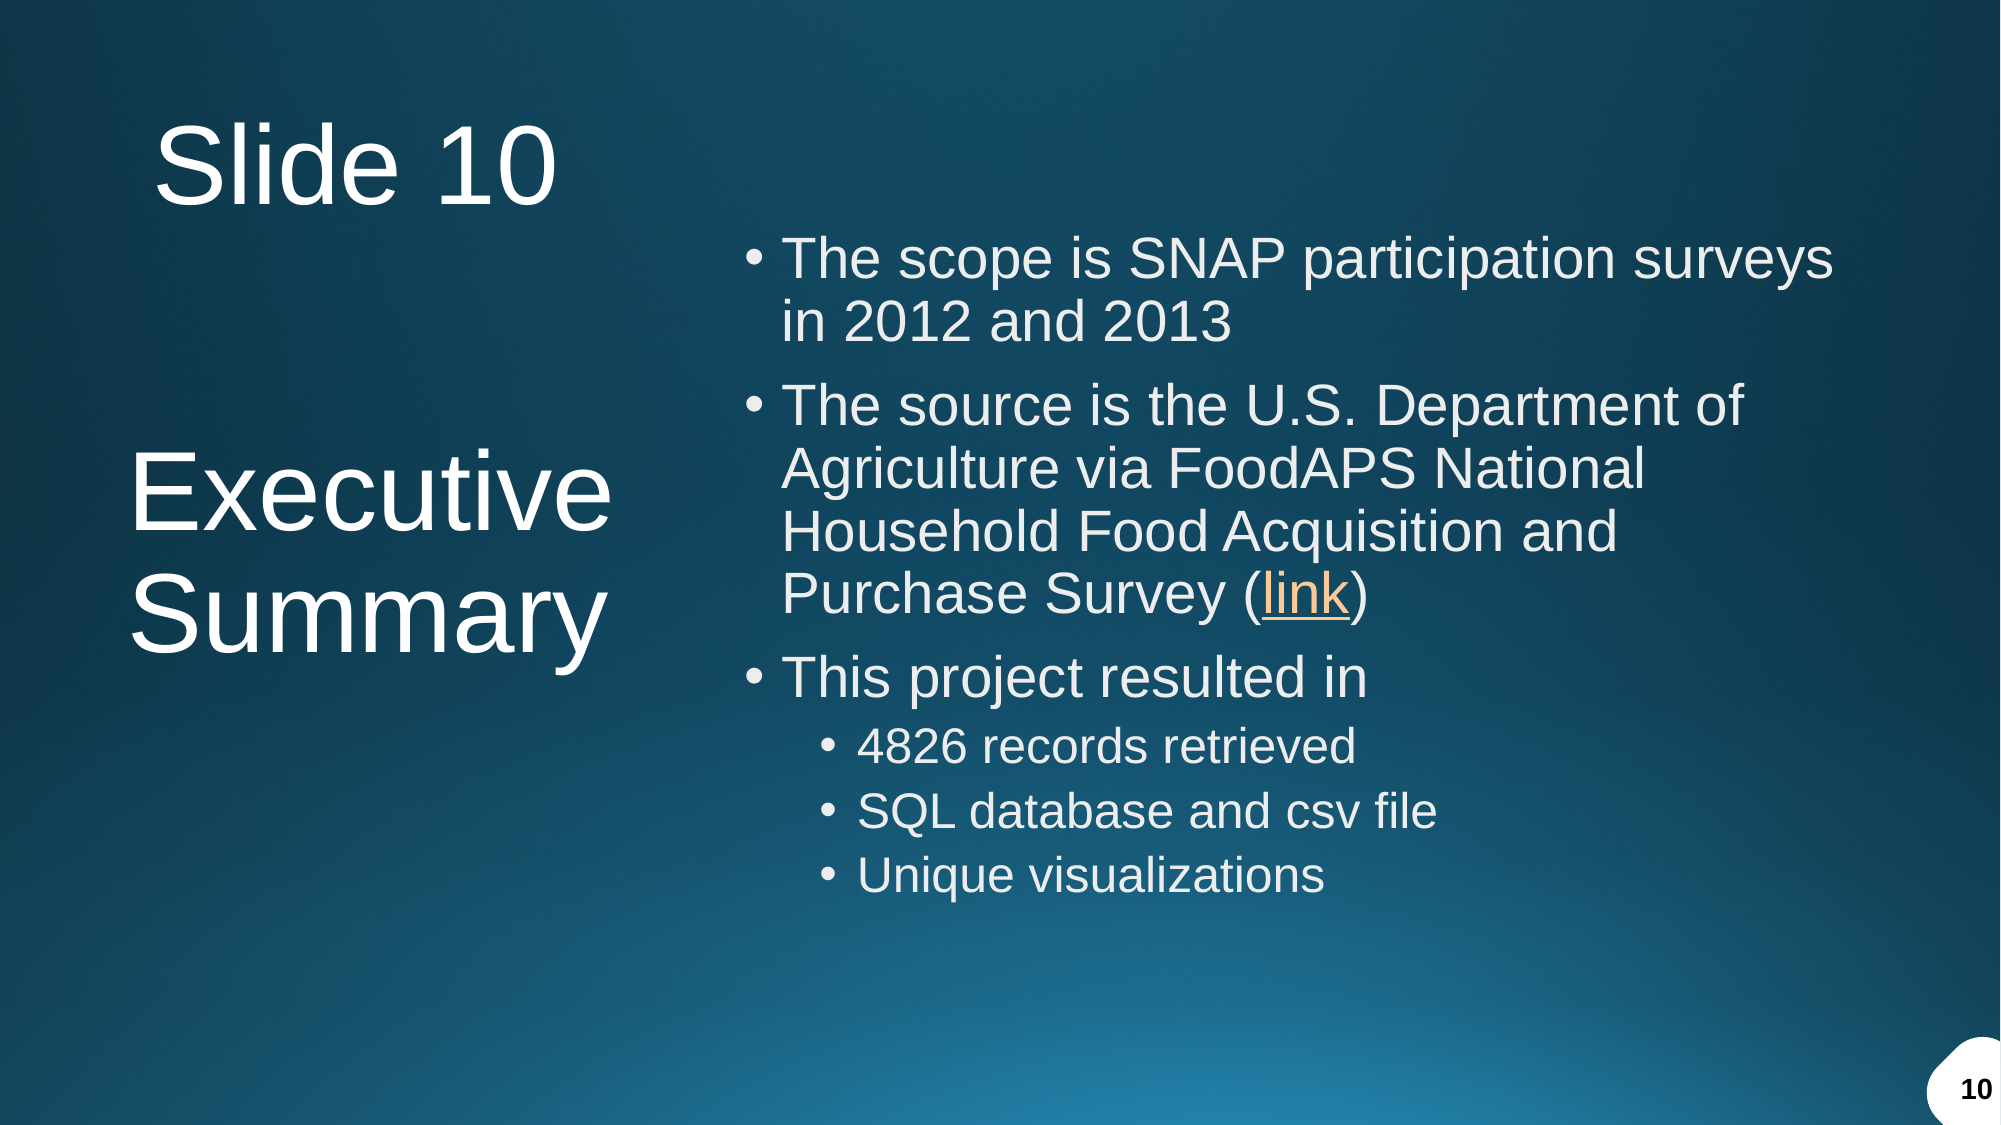

# Slide 10

The scope is SNAP participation surveys in 2012 and 2013
The source is the U.S. Department of Agriculture via FoodAPS National Household Food Acquisition and Purchase Survey (link)
This project resulted in
4826 records retrieved
SQL database and csv file
Unique visualizations

Executive Summary

10